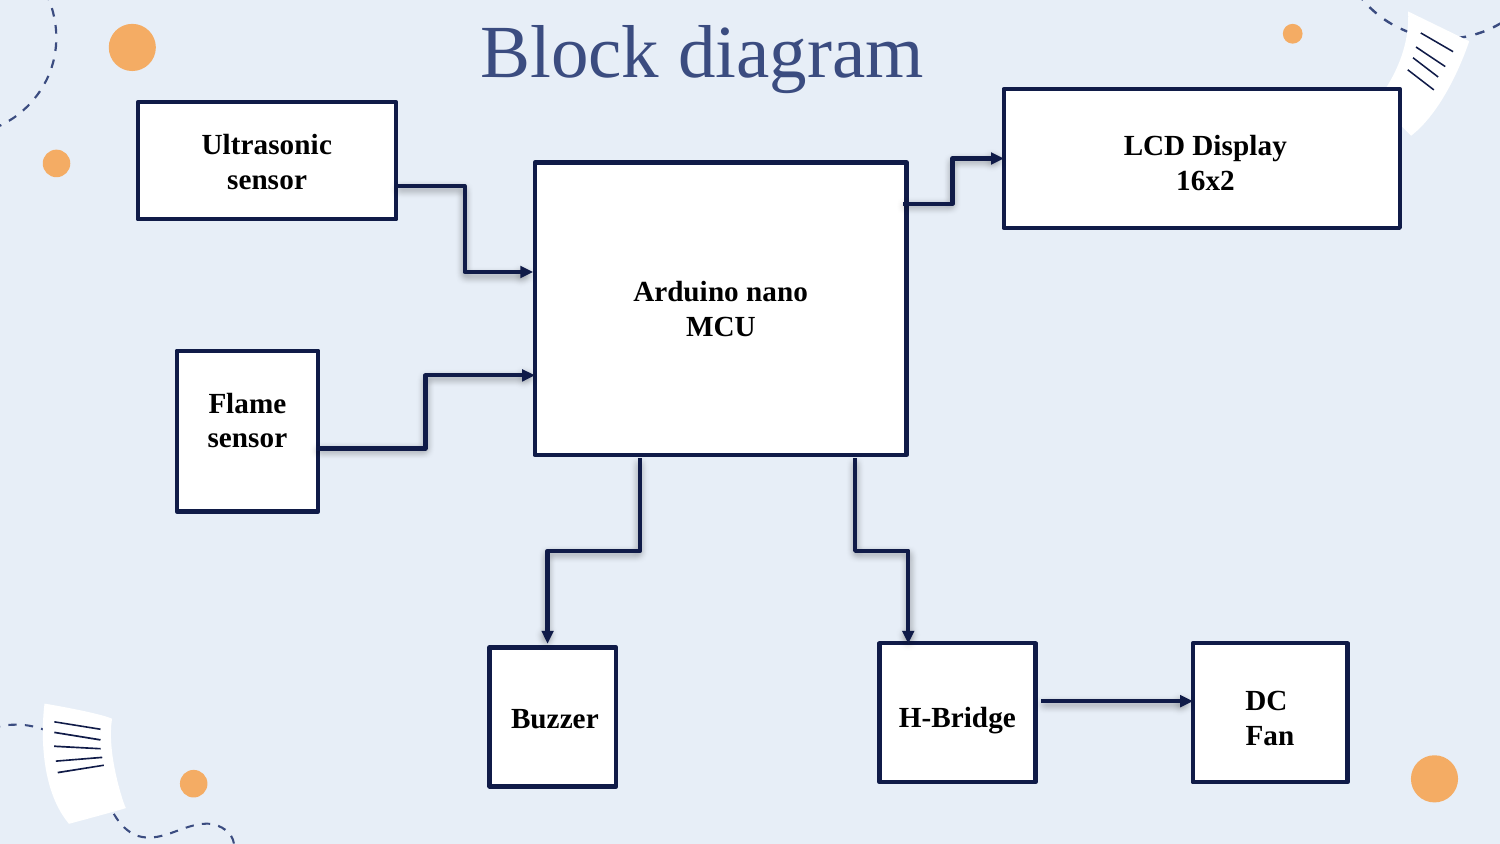

Block diagram

Ultrasonic
sensor
LCD Display
16x2

Arduino nano
MCU

Flame
sensor

DC
Fan
H-Bridge

Buzzer